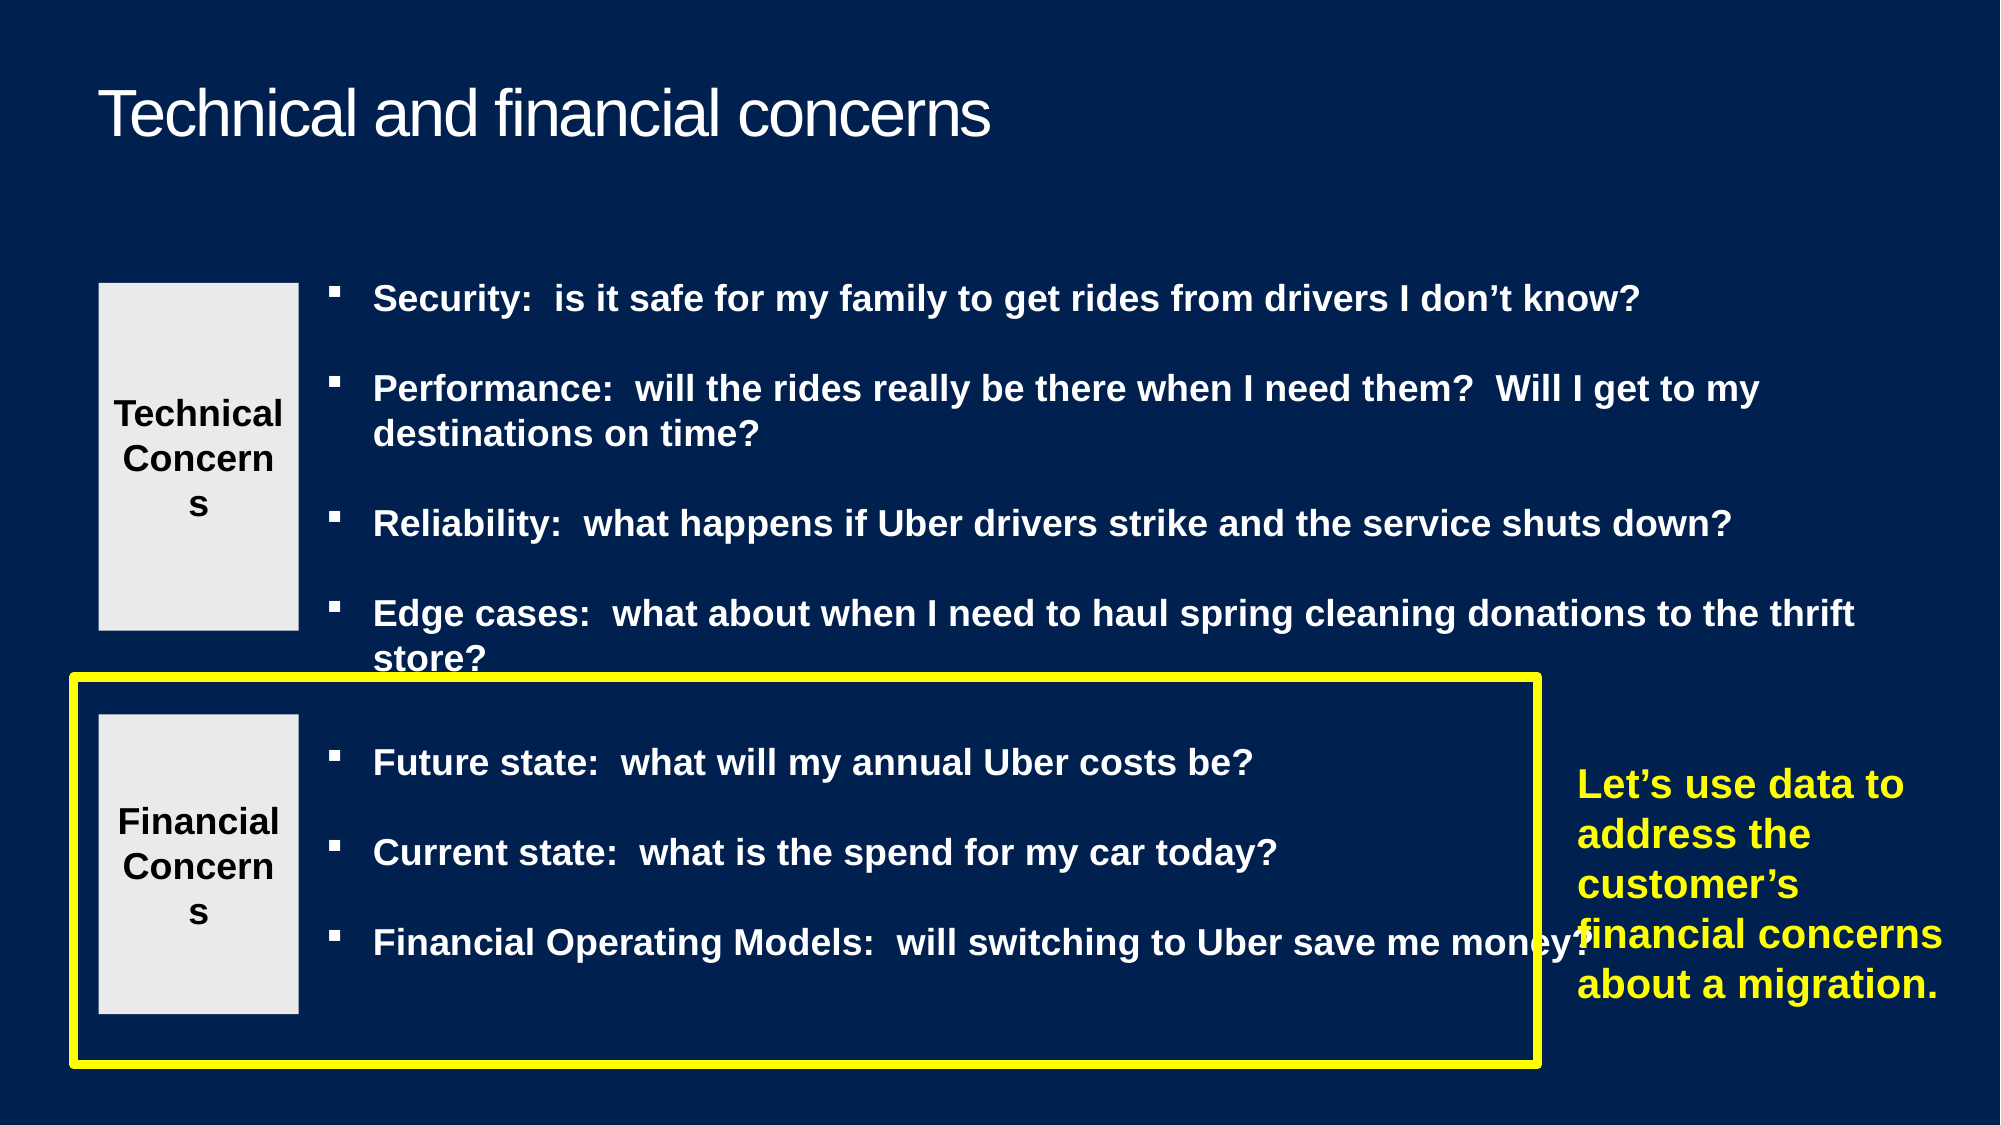

Technical and financial concerns
Security:  is it safe for my family to get rides from drivers I don’t know?

Performance:  will the rides really be there when I need them?  Will I get to my destinations on time?

Reliability:  what happens if Uber drivers strike and the service shuts down?

Edge cases:  what about when I need to haul spring cleaning donations to the thrift store?
Technical Concerns

Financial Concerns
Future state:  what will my annual Uber costs be?

Current state:  what is the spend for my car today?

Financial Operating Models:  will switching to Uber save me money?
Let’s use data to address the customer’s financial concerns about a migration.